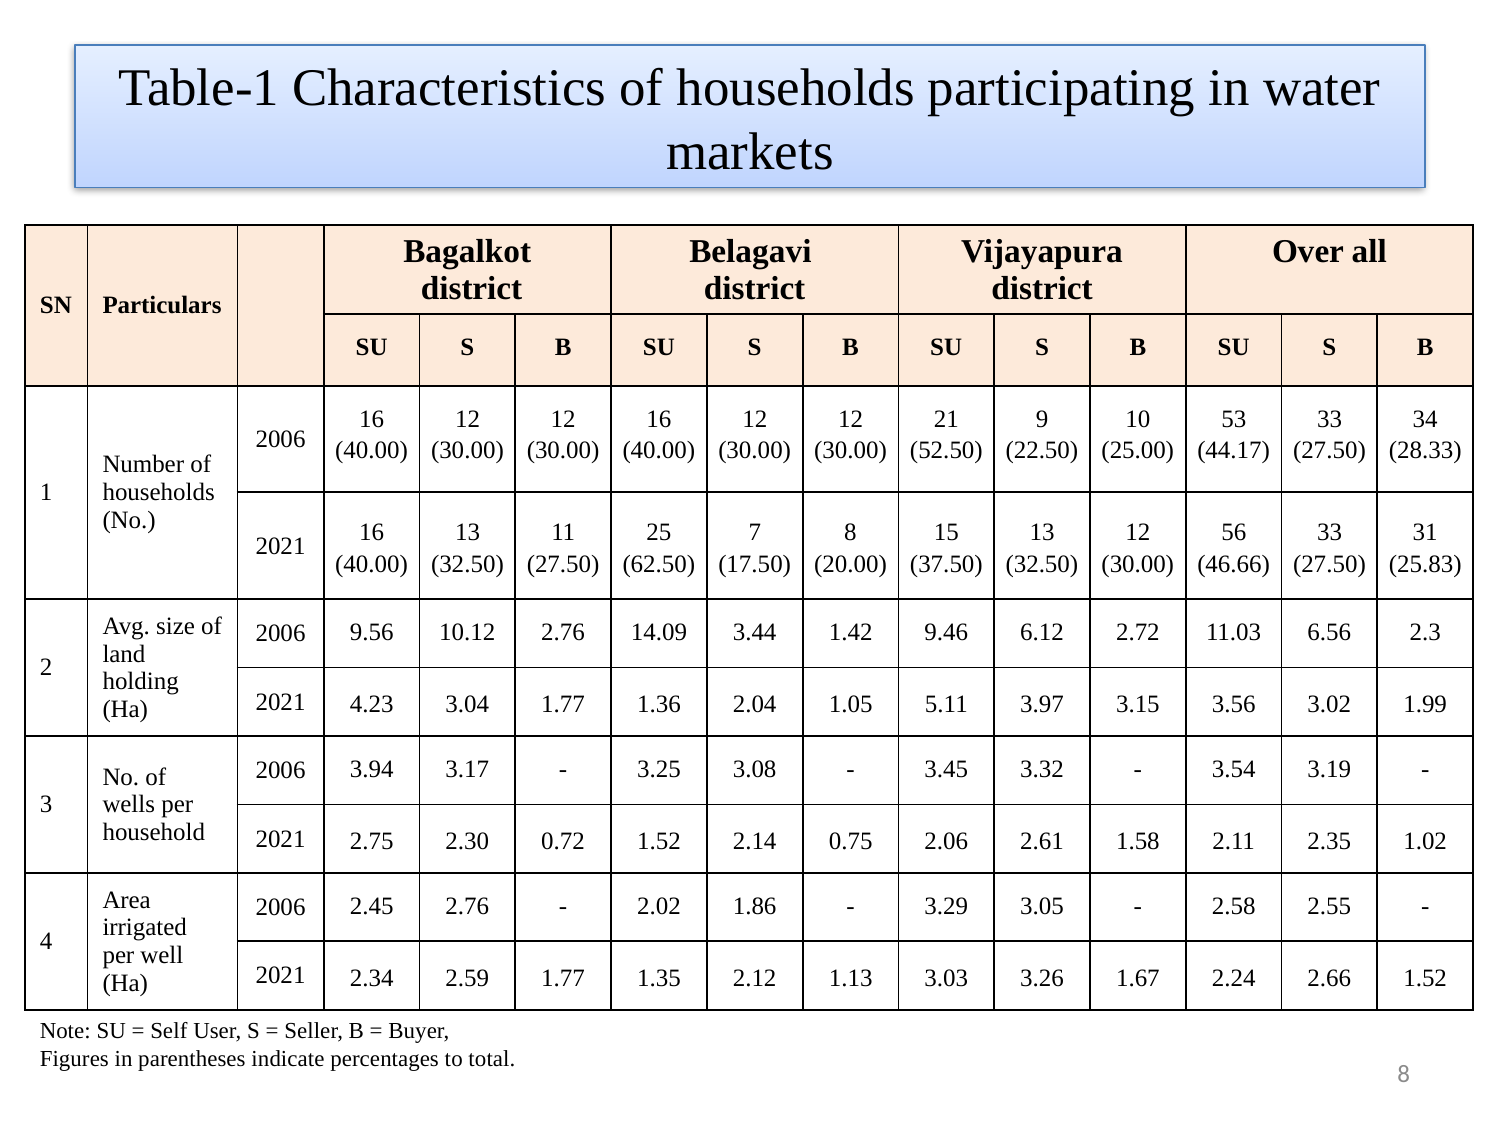

# Table-1 Characteristics of households participating in water markets
| SN | Particulars |  | Bagalkot district |  |  | Belagavi district |  |  | Vijayapura district |  |  | Over all |  |  |
| --- | --- | --- | --- | --- | --- | --- | --- | --- | --- | --- | --- | --- | --- | --- |
|  |  |  | SU | S | B | SU | S | B | SU | S | B | SU | S | B |
| 1 | Number of households (No.) | 2006 | 16 (40.00) | 12 (30.00) | 12 (30.00) | 16 (40.00) | 12 (30.00) | 12 (30.00) | 21 (52.50) | 9 (22.50) | 10 (25.00) | 53 (44.17) | 33 (27.50) | 34 (28.33) |
|  |  | 2021 | 16 (40.00) | 13 (32.50) | 11 (27.50) | 25 (62.50) | 7 (17.50) | 8 (20.00) | 15 (37.50) | 13 (32.50) | 12 (30.00) | 56 (46.66) | 33 (27.50) | 31 (25.83) |
| 2 | Avg. size of land holding (Ha) | 2006 | 9.56 | 10.12 | 2.76 | 14.09 | 3.44 | 1.42 | 9.46 | 6.12 | 2.72 | 11.03 | 6.56 | 2.3 |
|  |  | 2021 | 4.23 | 3.04 | 1.77 | 1.36 | 2.04 | 1.05 | 5.11 | 3.97 | 3.15 | 3.56 | 3.02 | 1.99 |
| 3 | No. of wells per household | 2006 | 3.94 | 3.17 | - | 3.25 | 3.08 | - | 3.45 | 3.32 | - | 3.54 | 3.19 | - |
|  |  | 2021 | 2.75 | 2.30 | 0.72 | 1.52 | 2.14 | 0.75 | 2.06 | 2.61 | 1.58 | 2.11 | 2.35 | 1.02 |
| 4 | Area irrigated per well (Ha) | 2006 | 2.45 | 2.76 | - | 2.02 | 1.86 | - | 3.29 | 3.05 | - | 2.58 | 2.55 | - |
|  |  | 2021 | 2.34 | 2.59 | 1.77 | 1.35 | 2.12 | 1.13 | 3.03 | 3.26 | 1.67 | 2.24 | 2.66 | 1.52 |
Note: SU = Self User, S = Seller, B = Buyer,
Figures in parentheses indicate percentages to total.
8